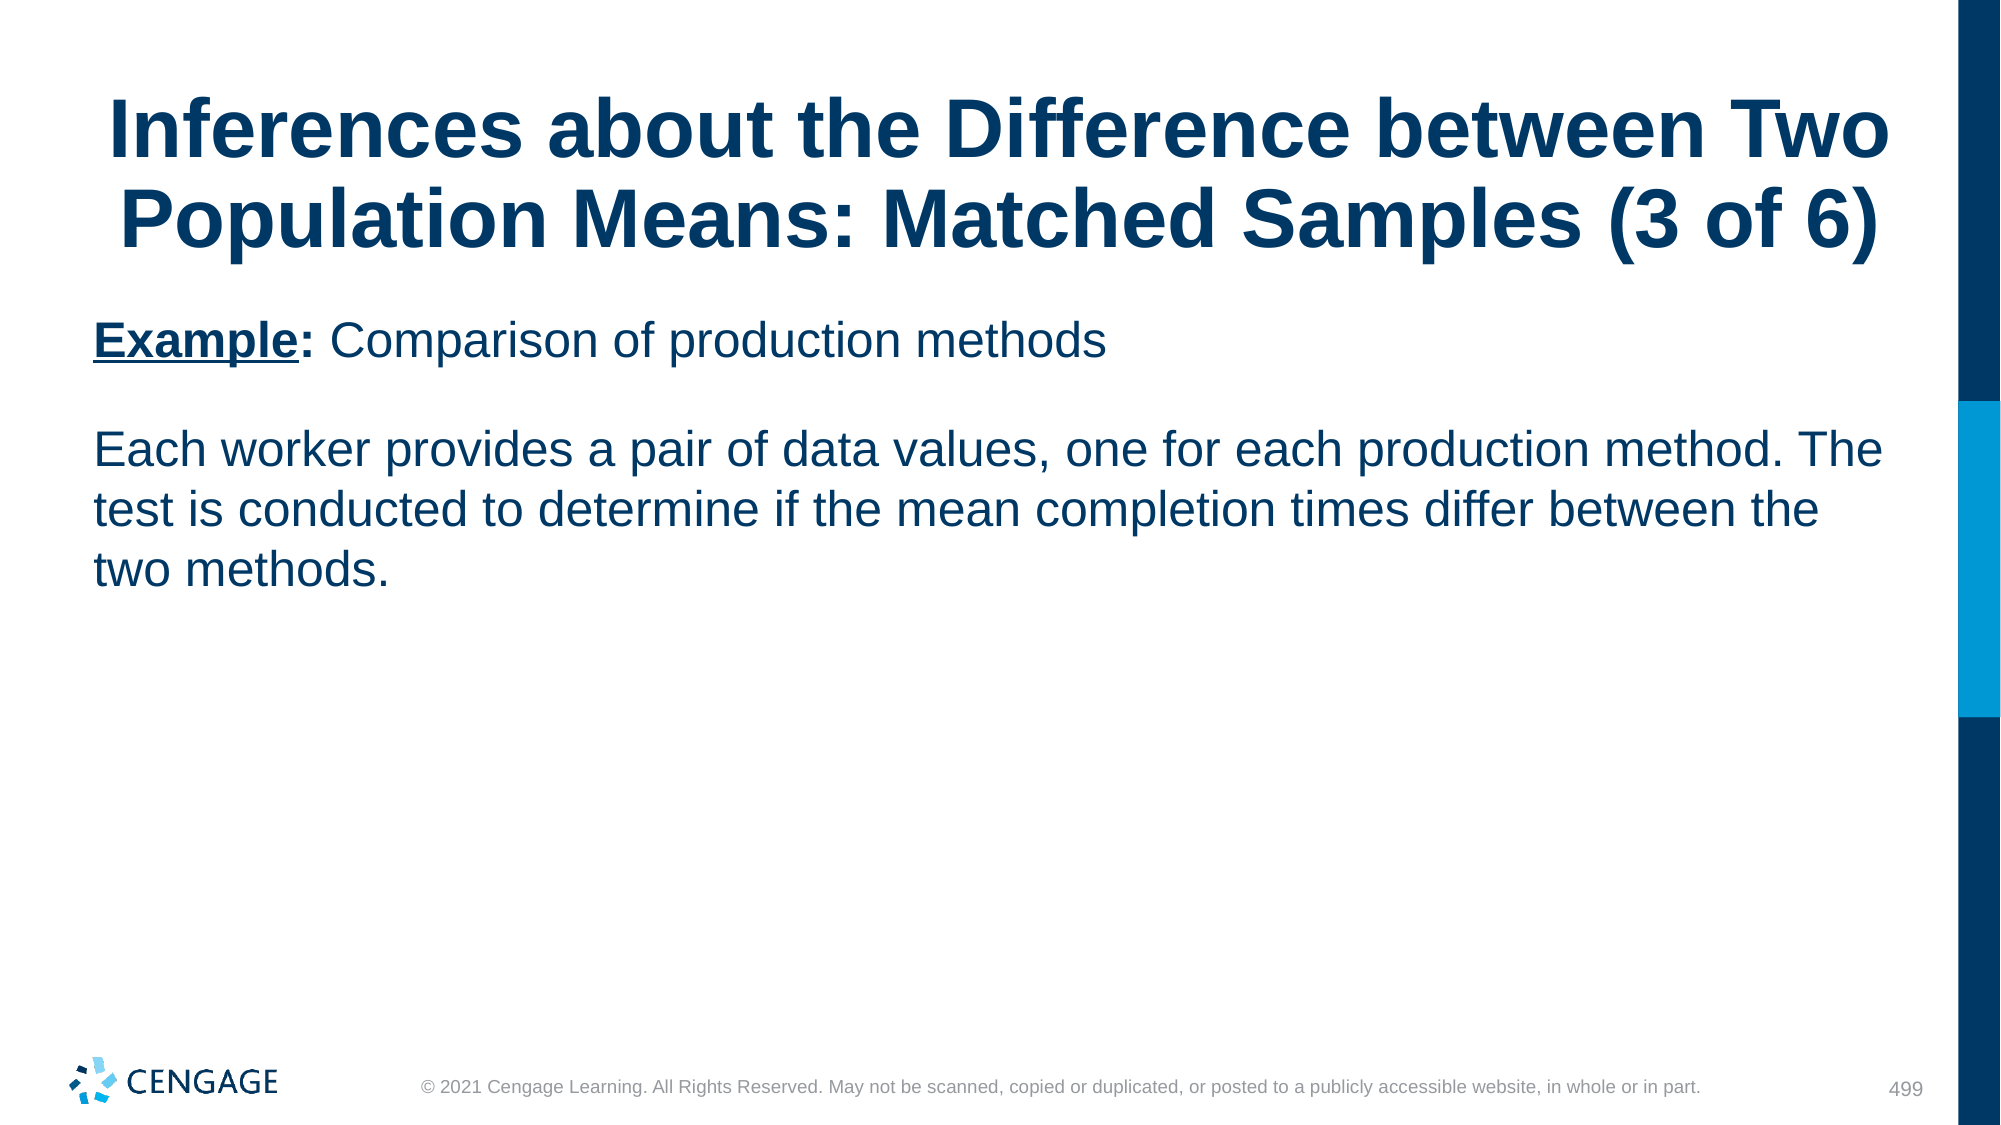

# Inferences about the Difference between Two Population Means: Matched Samples (3 of 6)
Example: Comparison of production methods
Each worker provides a pair of data values, one for each production method. The test is conducted to determine if the mean completion times differ between the two methods.